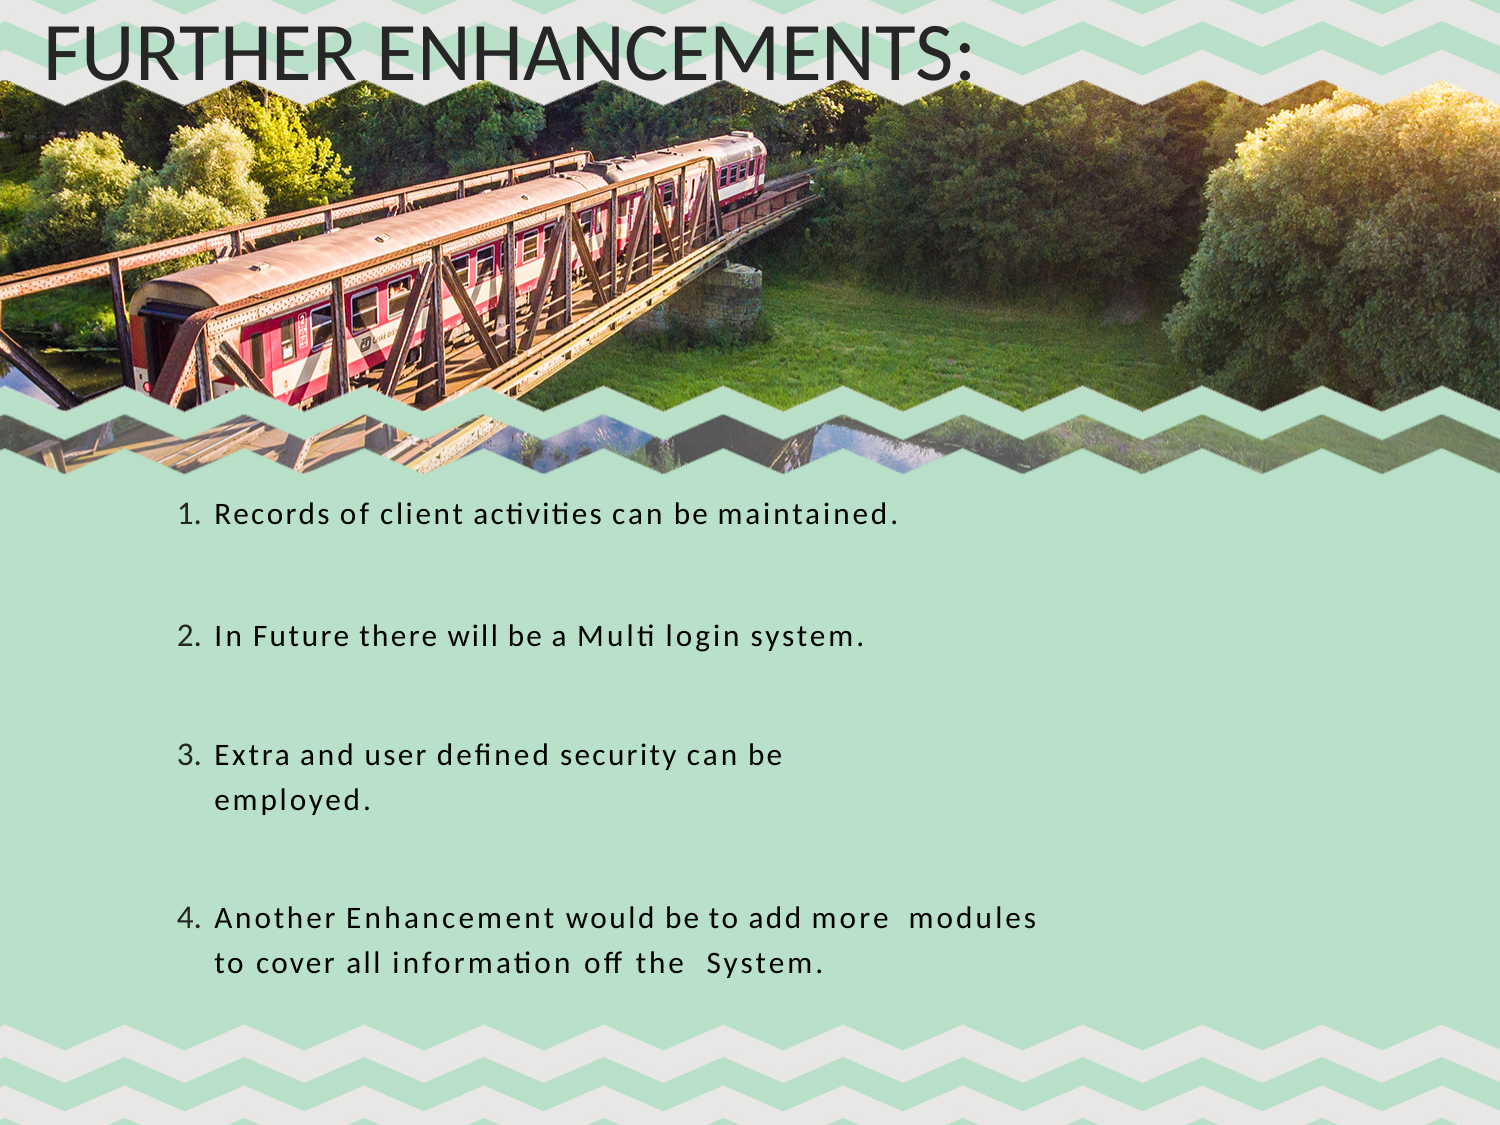

FURTHER ENHANCEMENTS:
Records of client activities can be maintained.

In Future there will be a Multi login system.

Extra and user deﬁned security can be  employed.

Another Enhancement would be to add more  modules to cover all information off the  System.